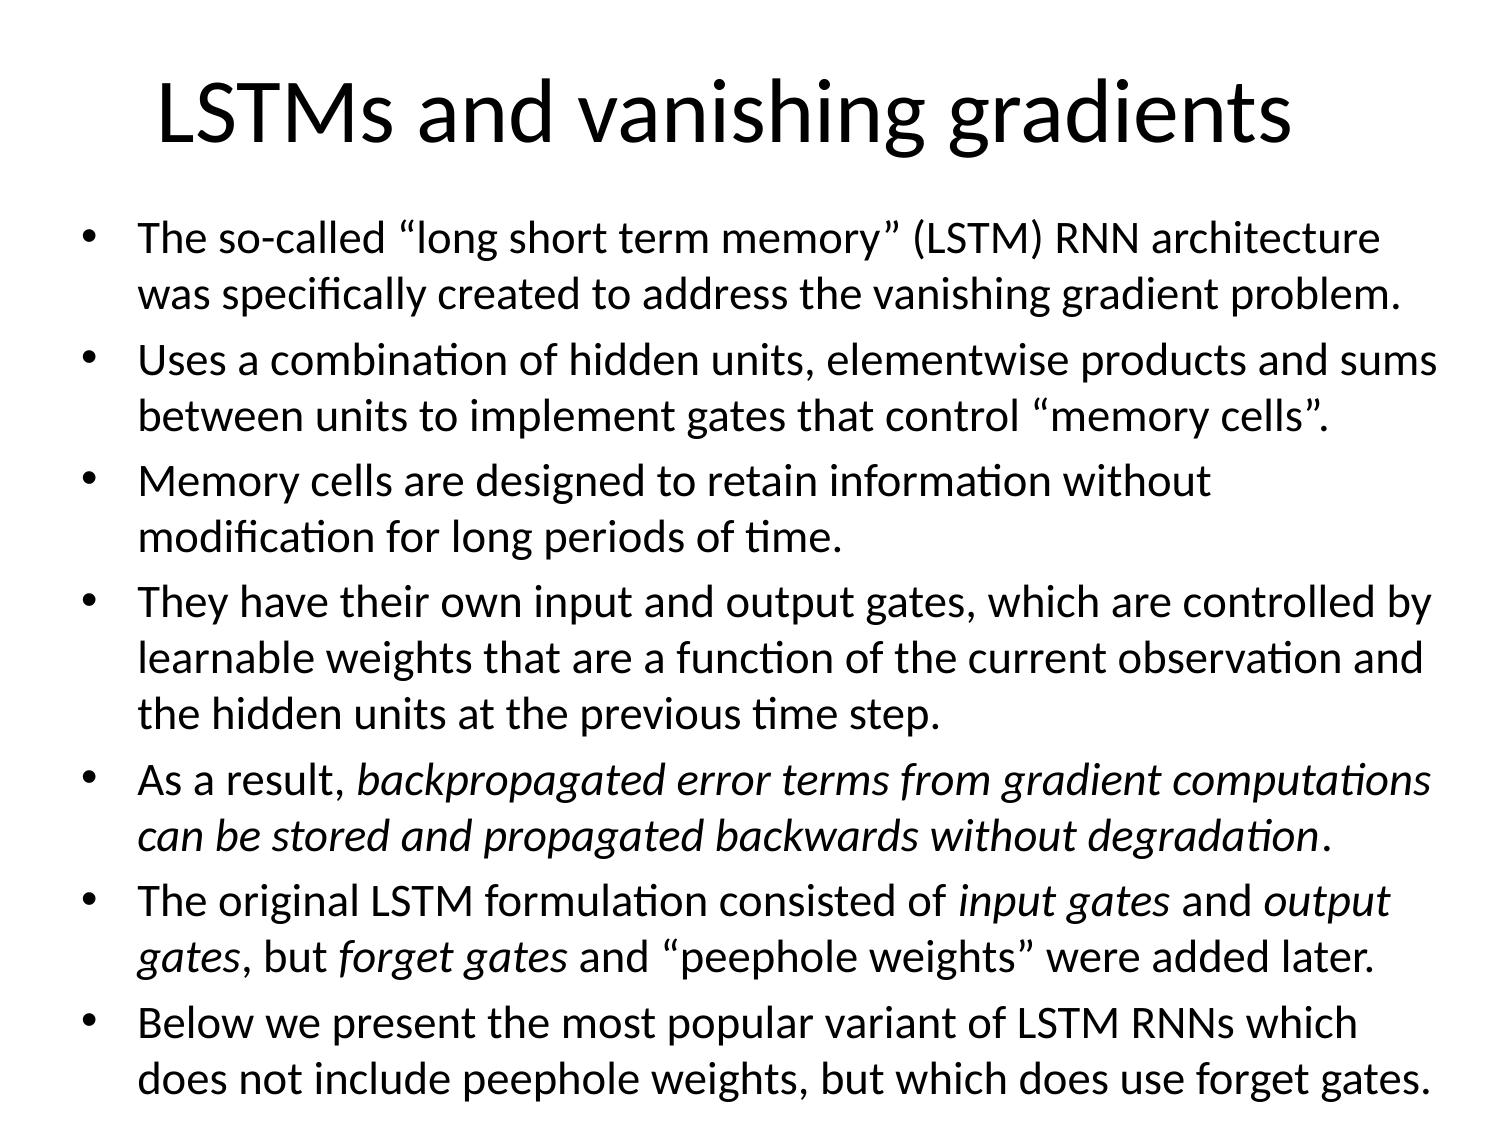

# LSTMs and vanishing gradients
The so-called “long short term memory” (LSTM) RNN architecture was specifically created to address the vanishing gradient problem.
Uses a combination of hidden units, elementwise products and sums between units to implement gates that control “memory cells”.
Memory cells are designed to retain information without modification for long periods of time.
They have their own input and output gates, which are controlled by learnable weights that are a function of the current observation and the hidden units at the previous time step.
As a result, backpropagated error terms from gradient computations can be stored and propagated backwards without degradation.
The original LSTM formulation consisted of input gates and output gates, but forget gates and “peephole weights” were added later.
Below we present the most popular variant of LSTM RNNs which does not include peephole weights, but which does use forget gates.
The architecture is complex, but has produced state-of-the-art results on a wide variety of problems.